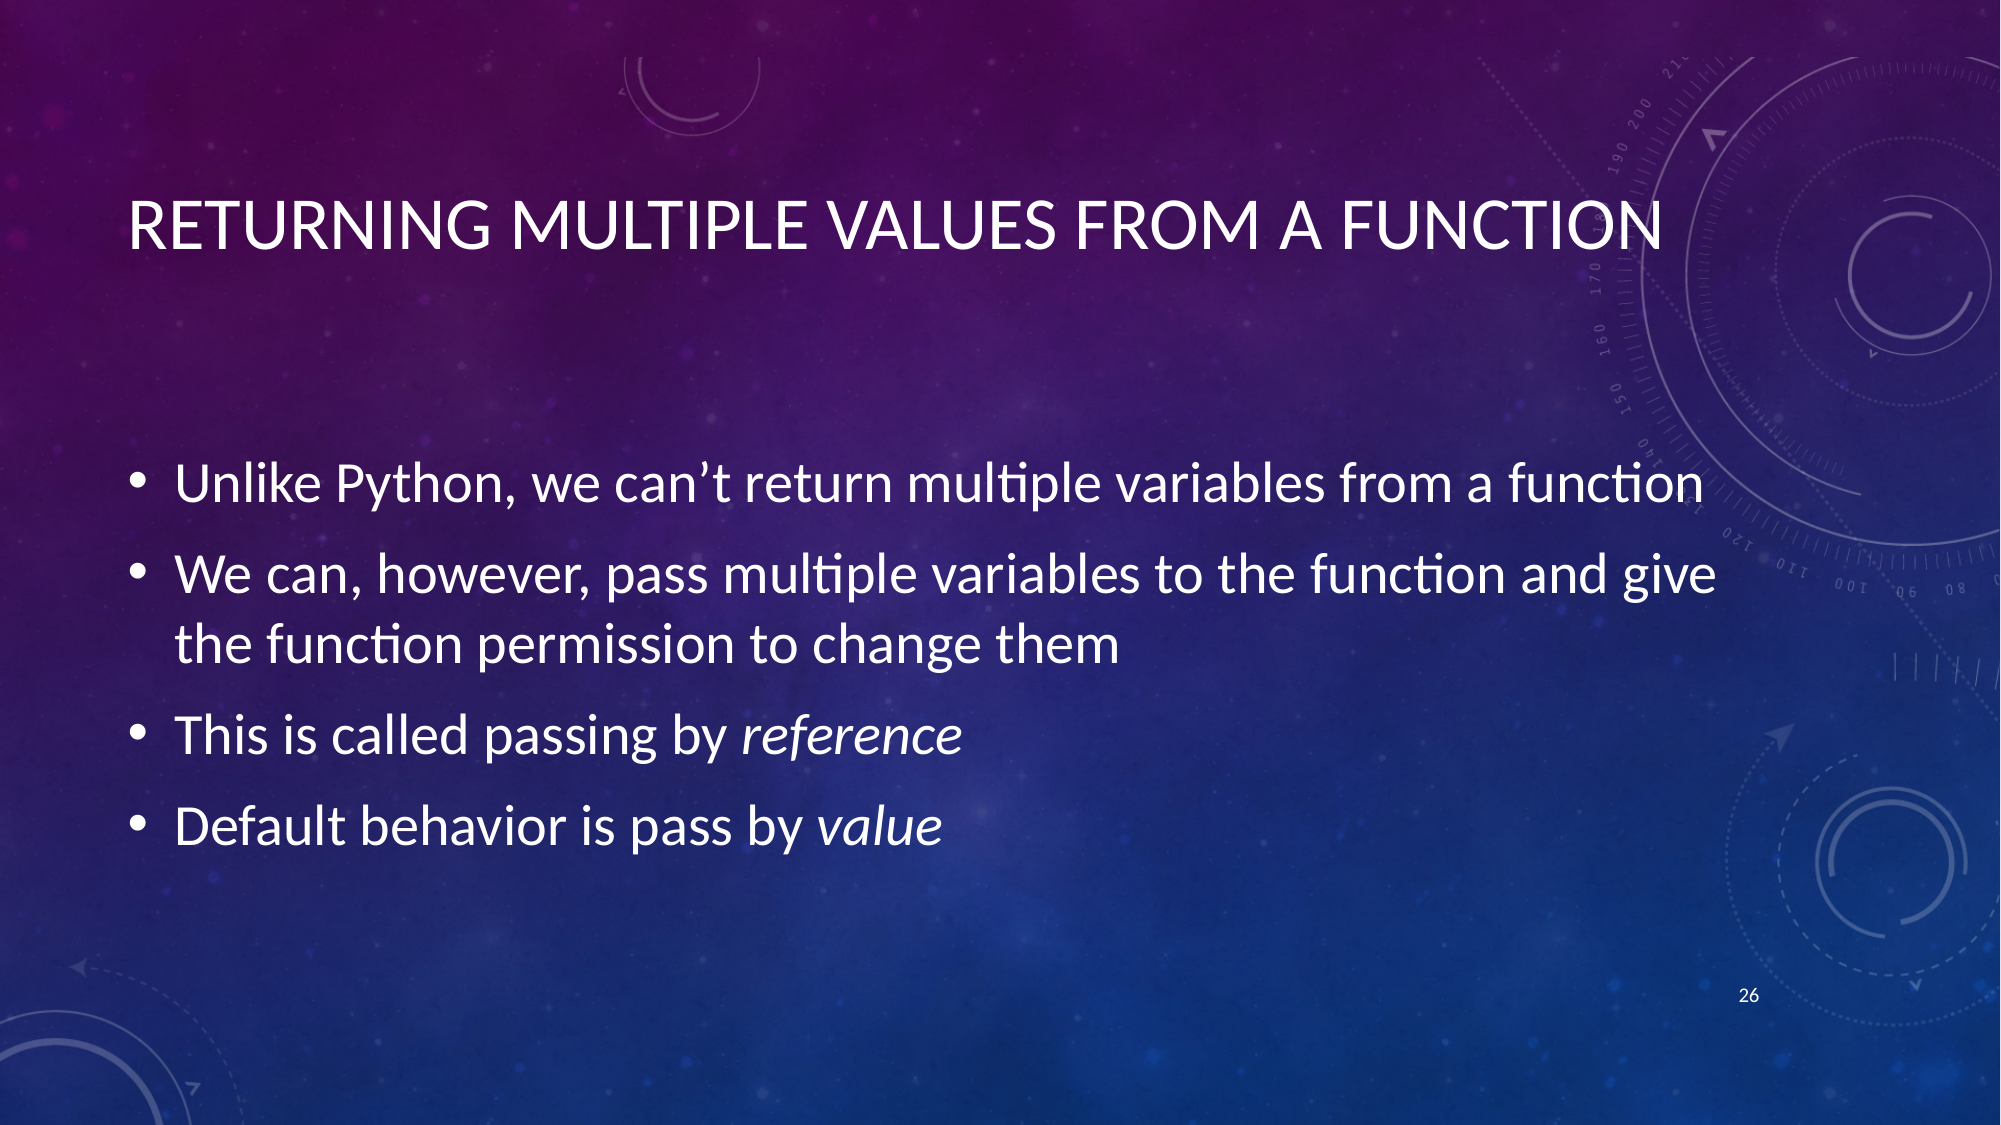

# Returning multiple values from a function
Unlike Python, we can’t return multiple variables from a function
We can, however, pass multiple variables to the function and give the function permission to change them
This is called passing by reference
Default behavior is pass by value
26